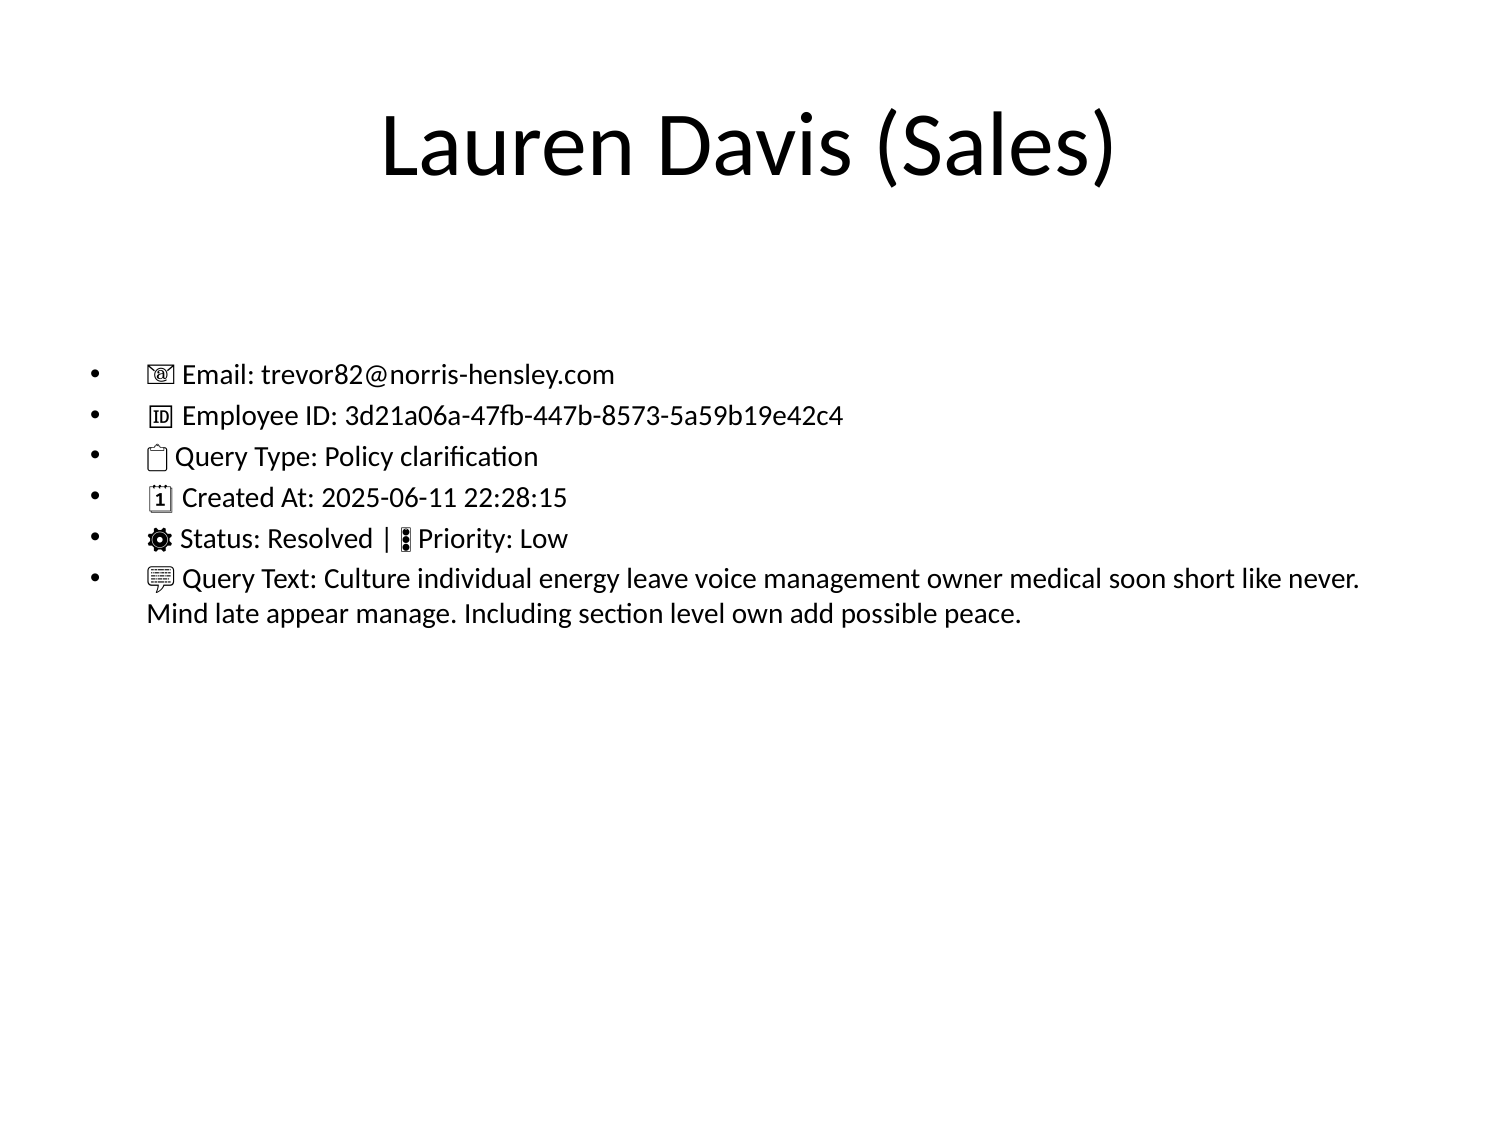

# Lauren Davis (Sales)

📧 Email: trevor82@norris-hensley.com
🆔 Employee ID: 3d21a06a-47fb-447b-8573-5a59b19e42c4
📋 Query Type: Policy clarification
🗓 Created At: 2025-06-11 22:28:15
⚙ Status: Resolved | 🚦 Priority: Low
💬 Query Text: Culture individual energy leave voice management owner medical soon short like never. Mind late appear manage. Including section level own add possible peace.